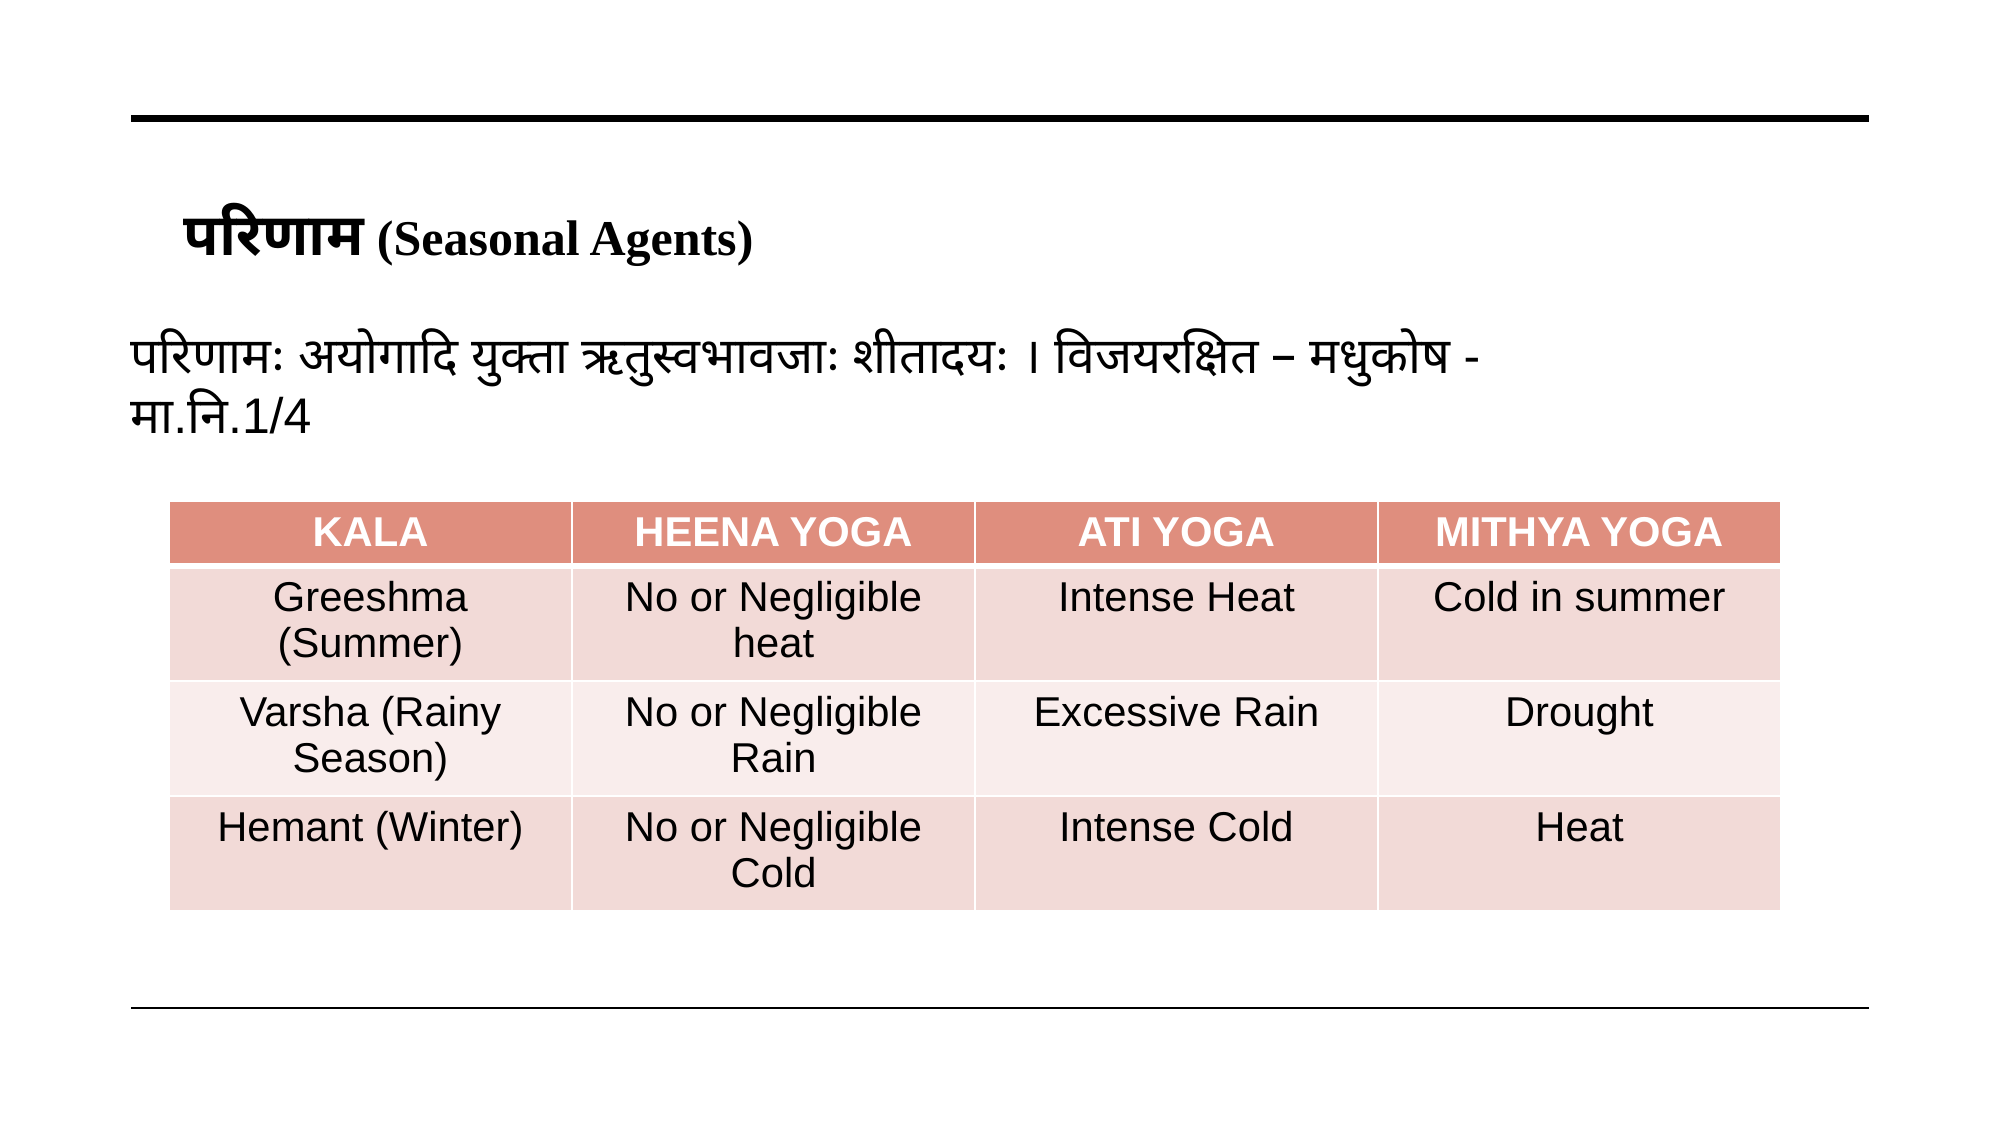

परिणाम (Seasonal Agents)
परिणामः अयोगादि युक्ता ऋतुस्वभावजाः शीतादयः । विजयरक्षित – मधुकोष - मा.नि.1/4
| KALA | HEENA YOGA | ATI YOGA | MITHYA YOGA |
| --- | --- | --- | --- |
| Greeshma (Summer) | No or Negligible heat | Intense Heat | Cold in summer |
| Varsha (Rainy Season) | No or Negligible Rain | Excessive Rain | Drought |
| Hemant (Winter) | No or Negligible Cold | Intense Cold | Heat |